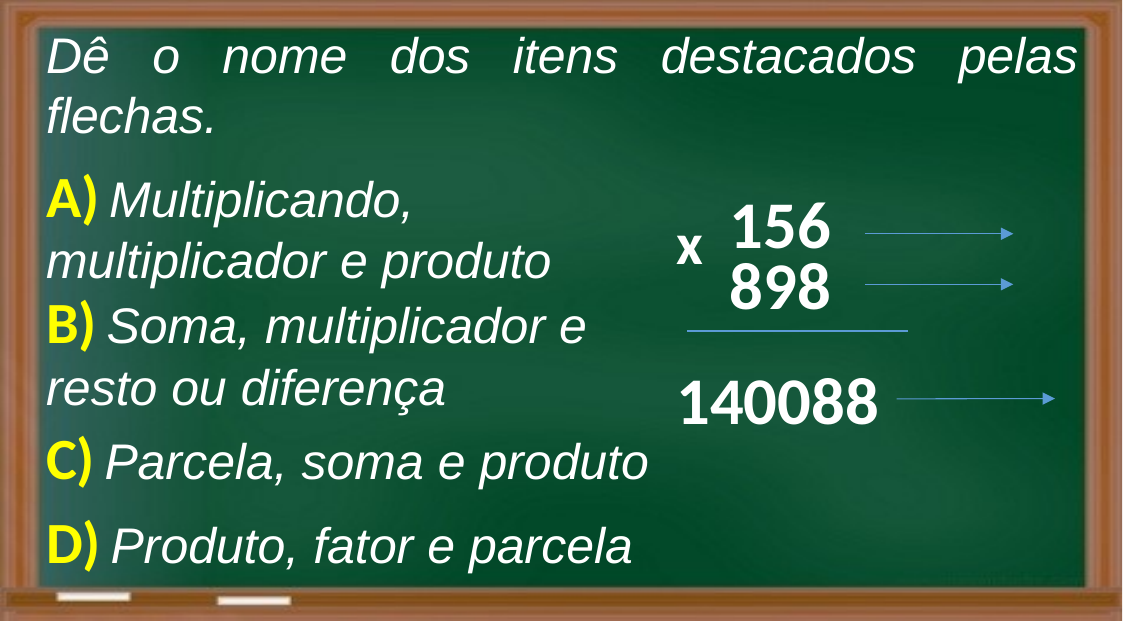

Dê o nome dos itens destacados pelas flechas.
A) Multiplicando, multiplicador e produto
156
x
898
B) Soma, multiplicador e resto ou diferença
140088
C) Parcela, soma e produto
D) Produto, fator e parcela